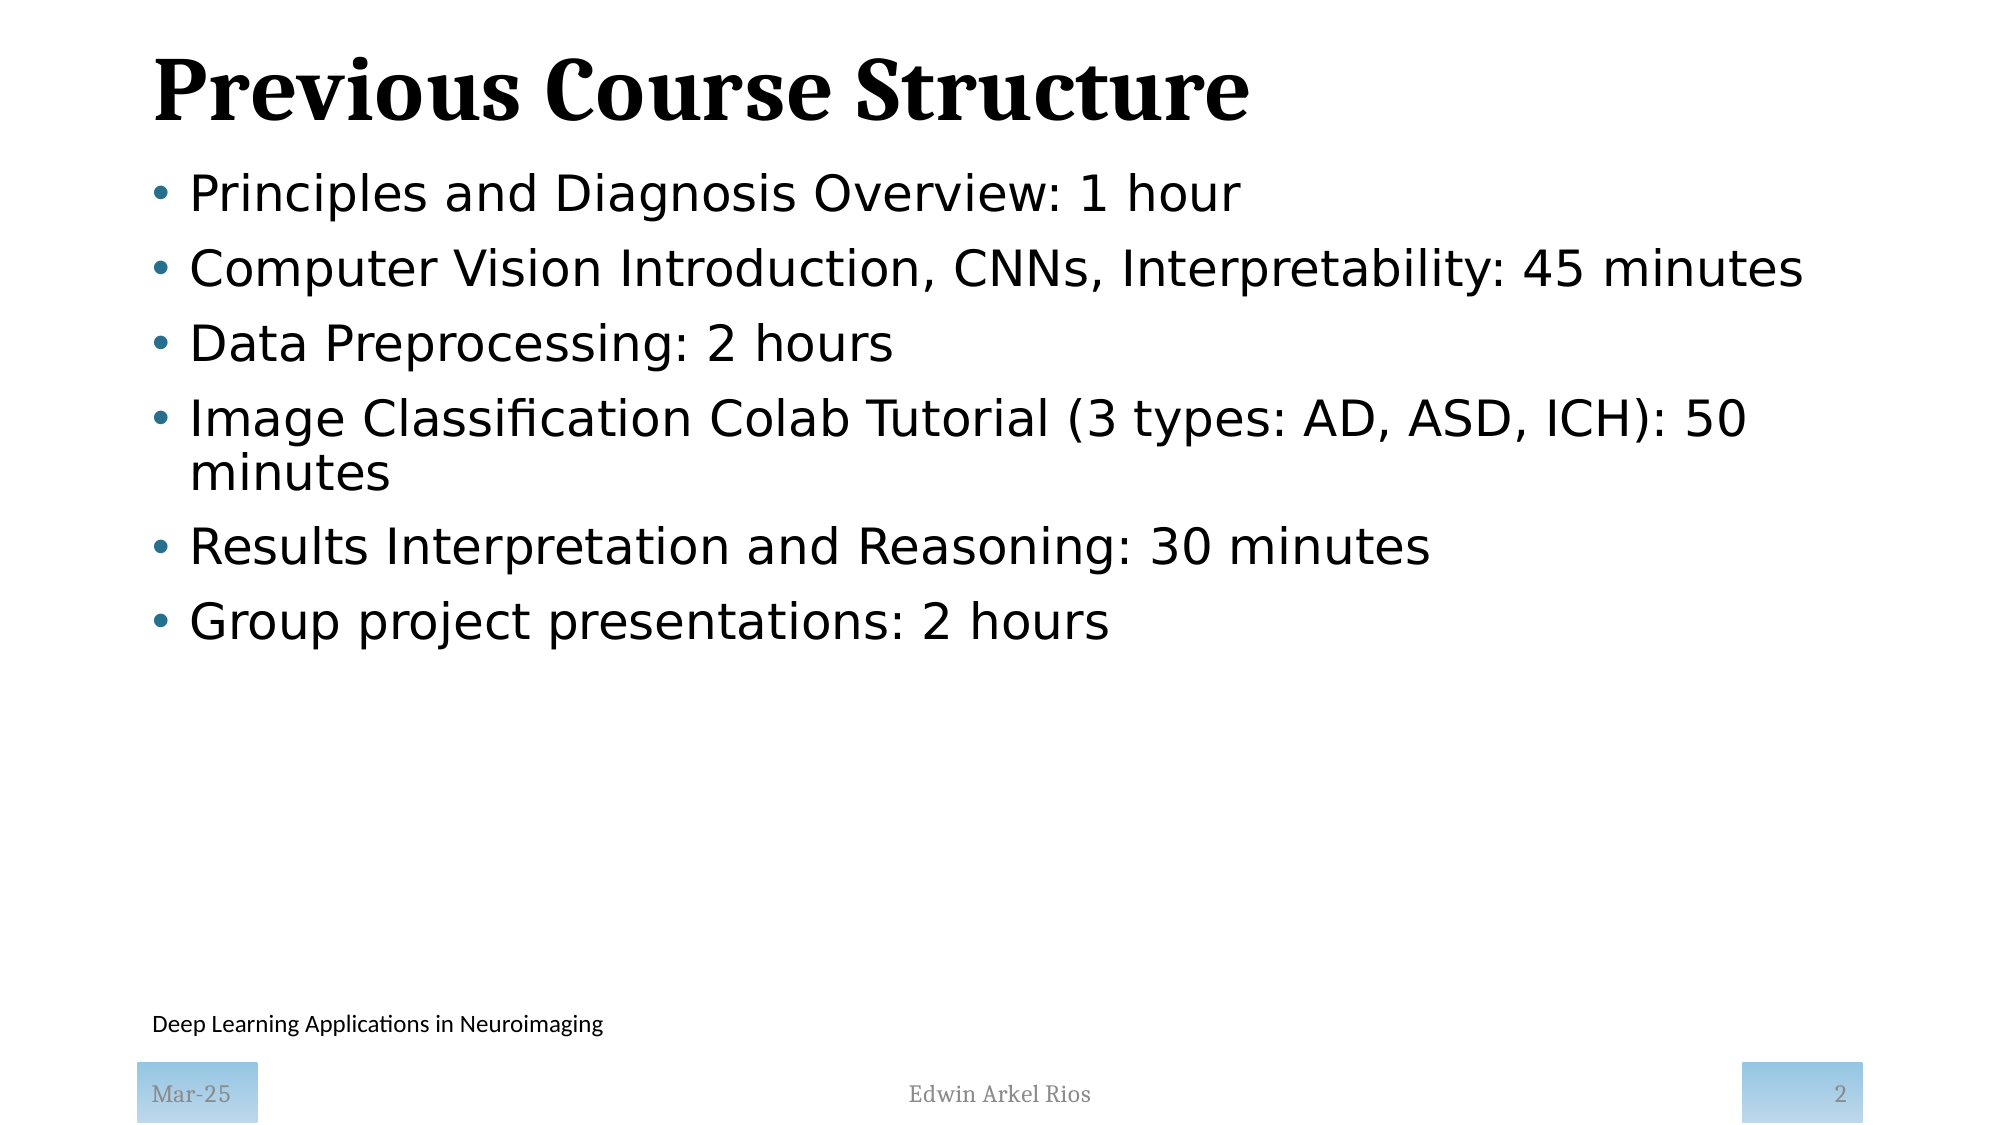

# Previous Course Structure
Principles and Diagnosis Overview: 1 hour
Computer Vision Introduction, CNNs, Interpretability: 45 minutes
Data Preprocessing: 2 hours
Image Classification Colab Tutorial (3 types: AD, ASD, ICH): 50 minutes
Results Interpretation and Reasoning: 30 minutes
Group project presentations: 2 hours
Deep Learning Applications in Neuroimaging
2
Edwin Arkel Rios
Mar-25